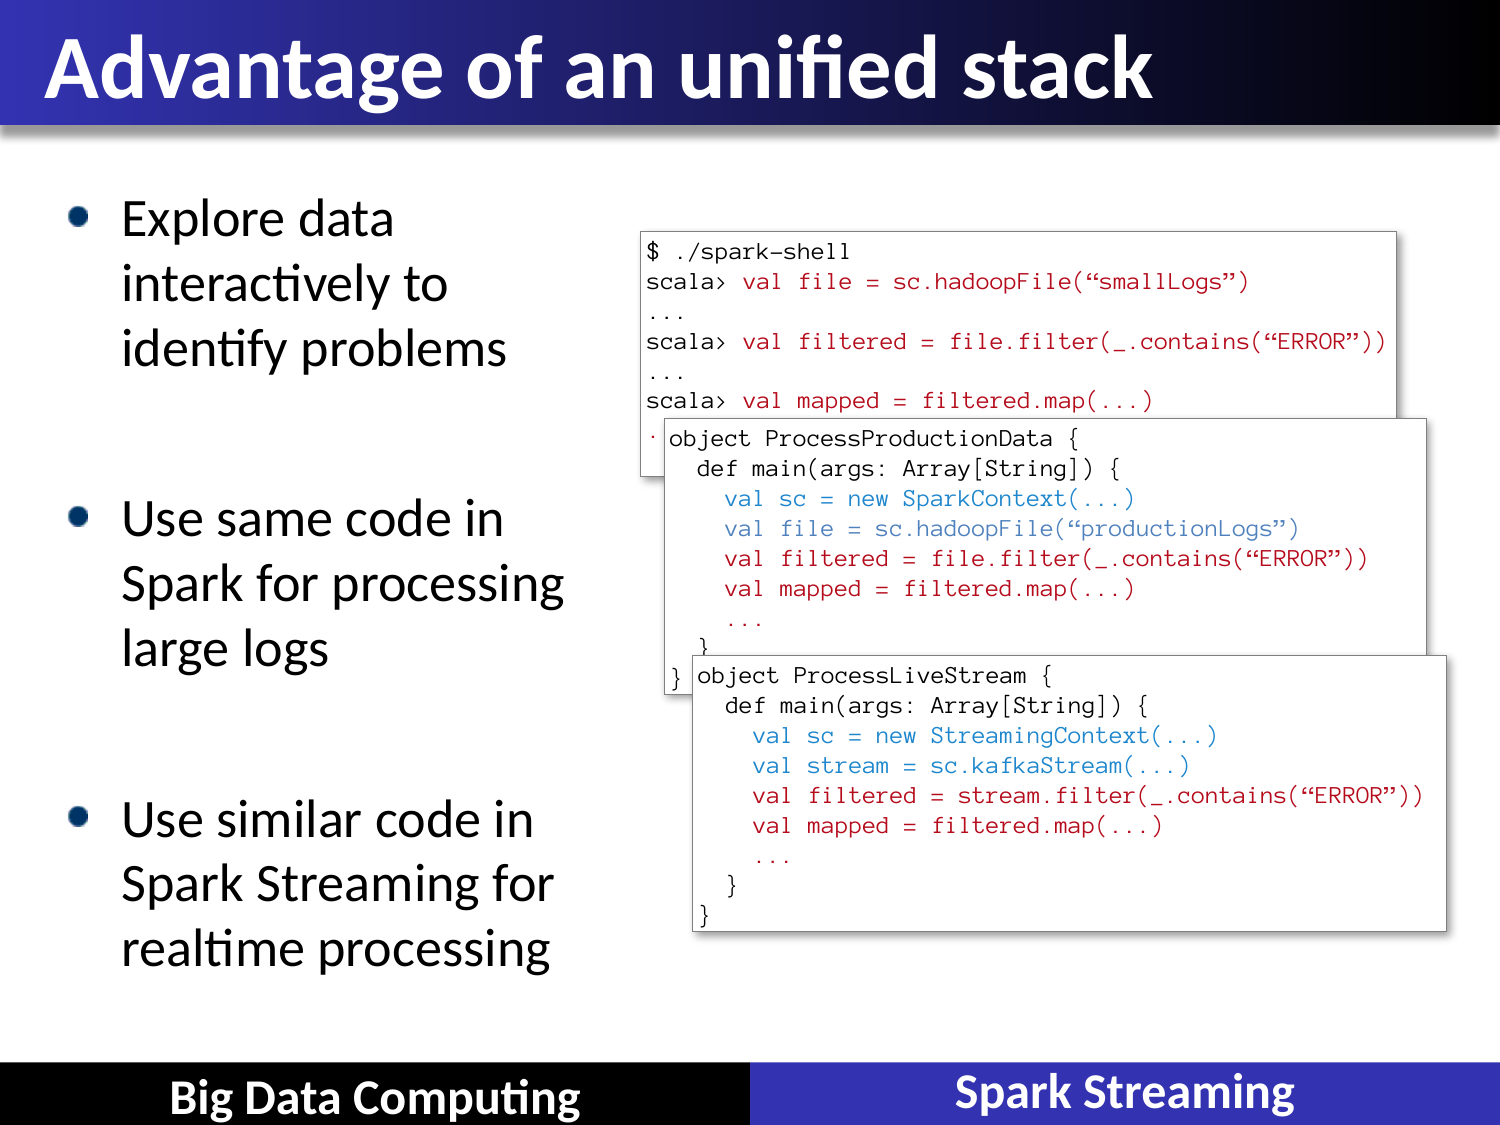

# Advantage of an unified stack
Explore data interactively to identify problems

Use same code in Spark for processing large logs

Use similar code in Spark Streaming for realtime processing
$ ./spark-shell
scala> val file = sc.hadoopFile(“smallLogs”)
...
scala> val filtered = file.filter(_.contains(“ERROR”))
...
scala> val mapped = filtered.map(...)
...

object ProcessProductionData {
  def main(args: Array[String]) {
    val sc = new SparkContext(...)
    val file = sc.hadoopFile(“productionLogs”)
    val filtered = file.filter(_.contains(“ERROR”))
    val mapped = filtered.map(...)
    ...
  }
}
object ProcessLiveStream {
  def main(args: Array[String]) {
    val sc = new StreamingContext(...)
    val stream = sc.kafkaStream(...)
    val filtered = stream.filter(_.contains(“ERROR”))
    val mapped = filtered.map(...)
    ...
  }
}
Spark Streaming
Big Data Computing